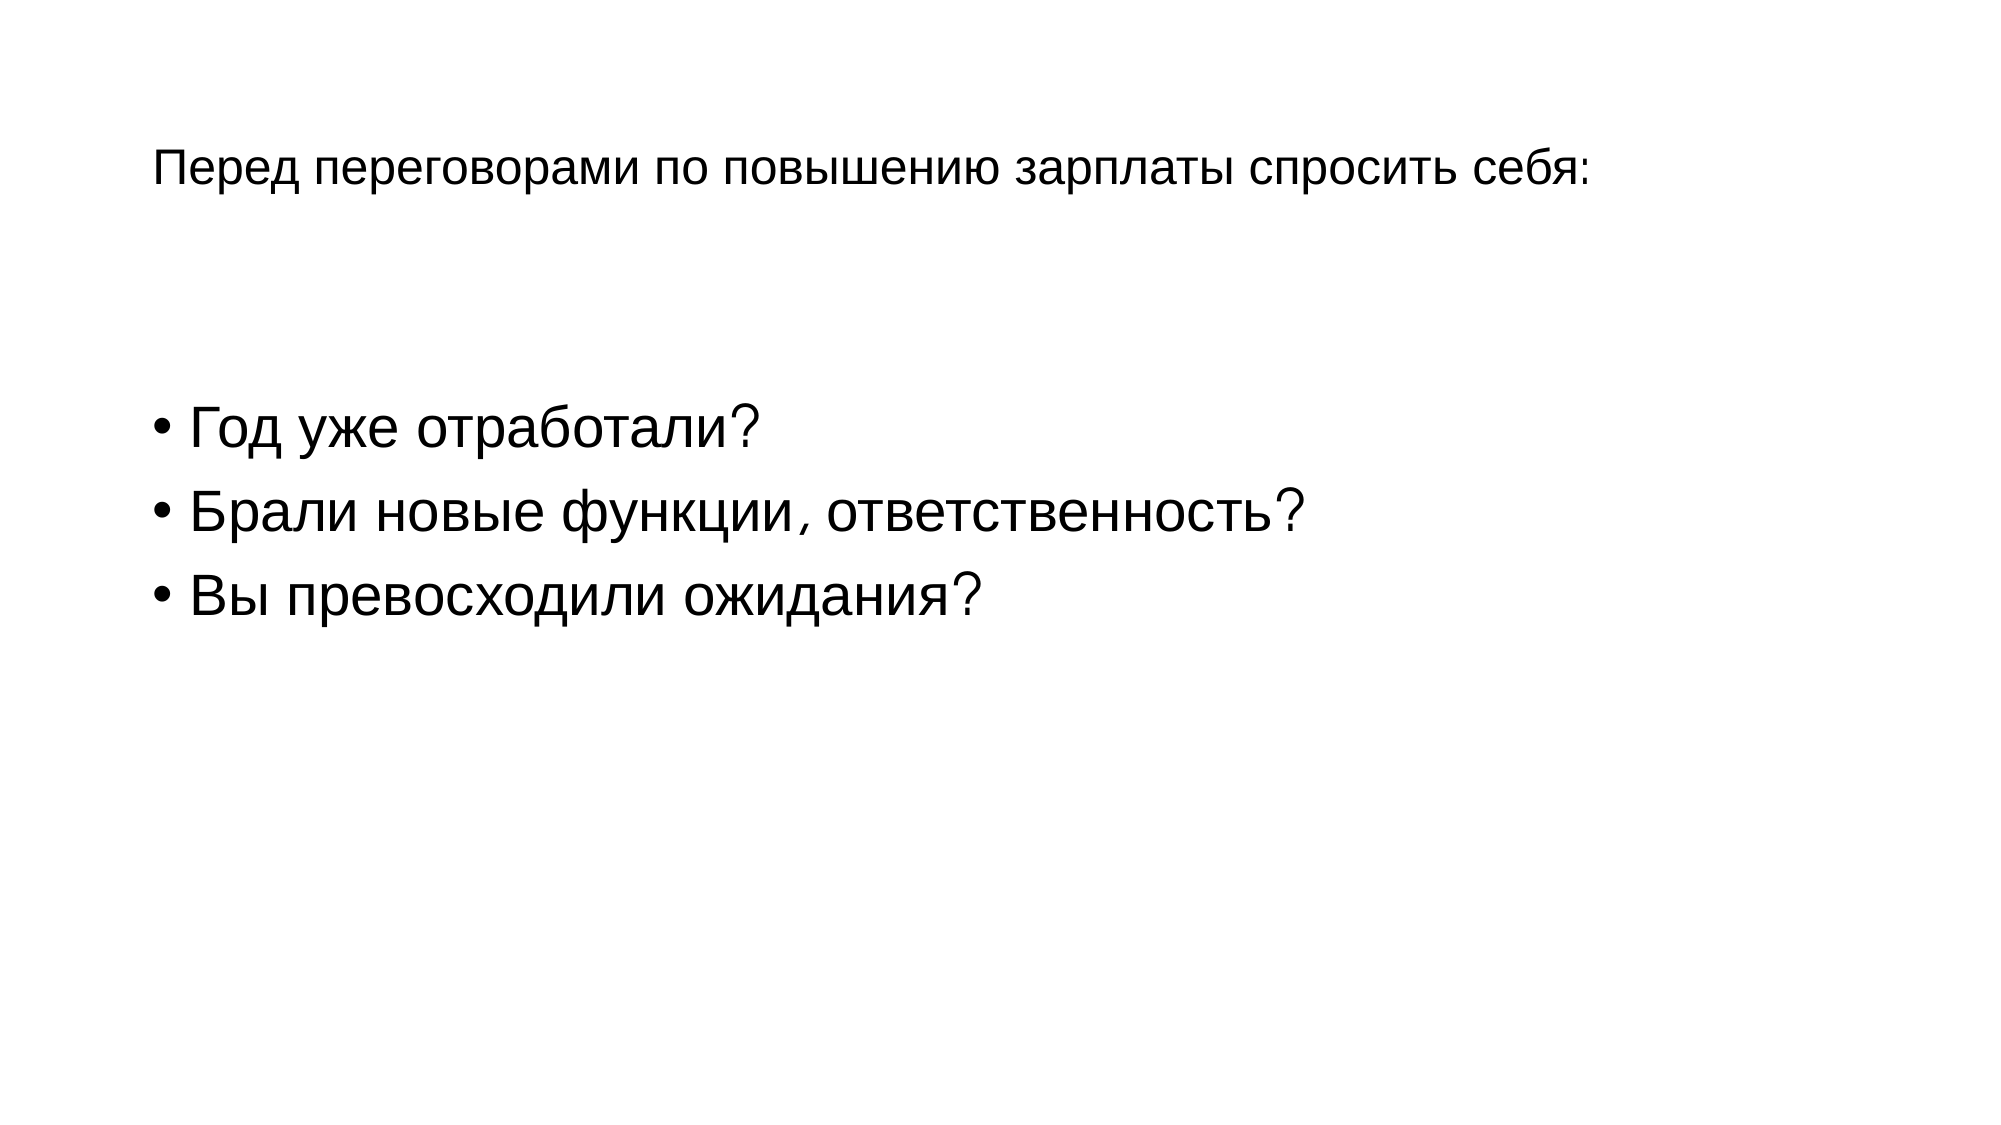

# Перед переговорами по повышению зарплаты спросить себя:

Год уже отработали?
Брали новые функции, ответственность?
Вы превосходили ожидания?